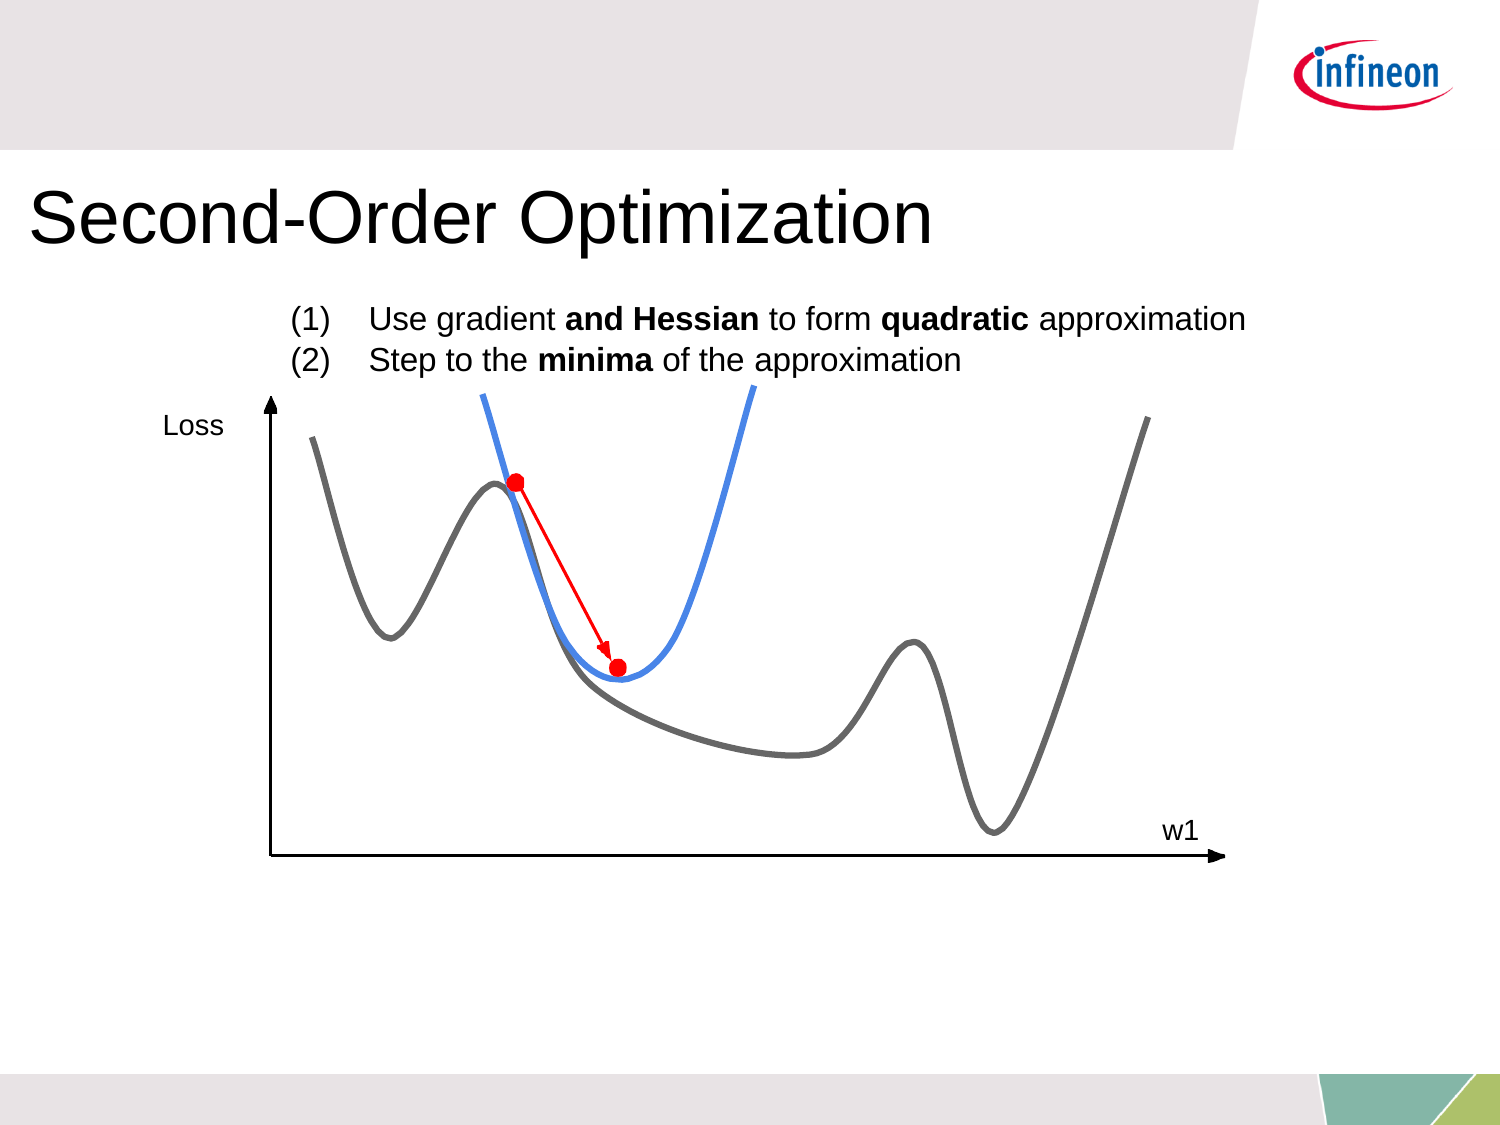

# Second-Order Optimization
Use gradient and Hessian to form quadratic approximation
Step to the minima of the approximation
Loss

w1

Fei-Fei Li & Justin Johnson & Serena Yeung	Lecture 7 -	April 25, 2017
Lecture 7 - 35
April 25, 2017